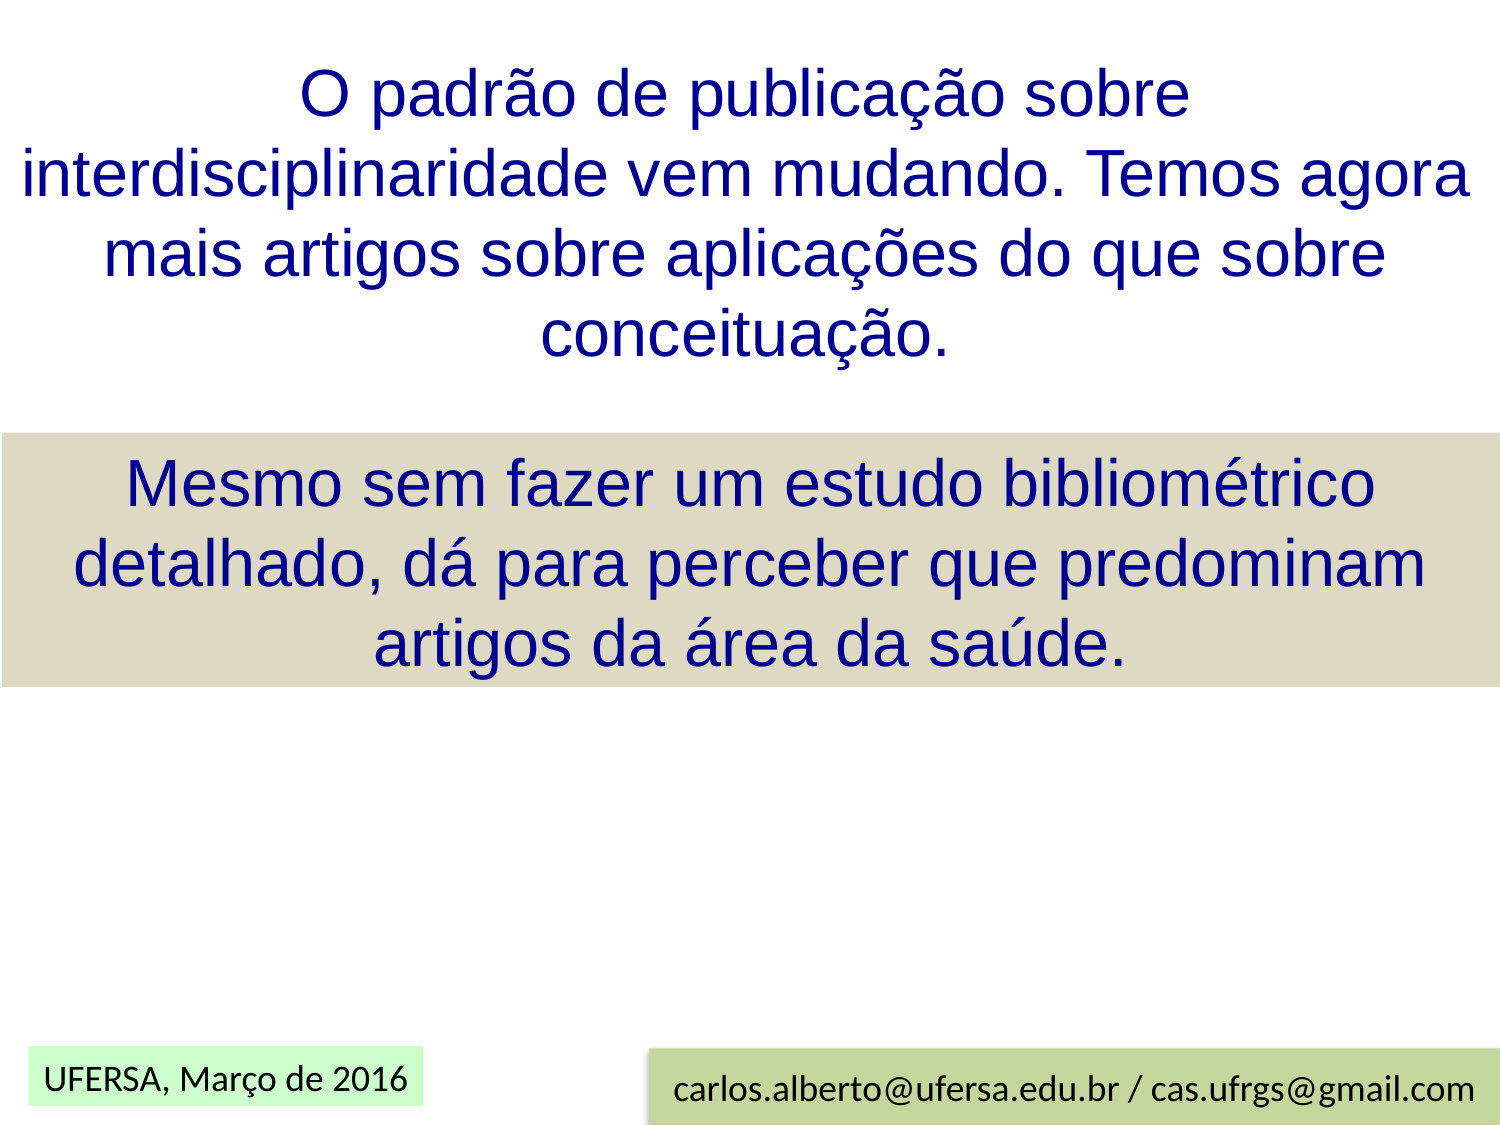

O padrão de publicação sobre interdisciplinaridade vem mudando. Temos agora mais artigos sobre aplicações do que sobre conceituação.
Mesmo sem fazer um estudo bibliométrico detalhado, dá para perceber que predominam artigos da área da saúde.
carlos.alberto@ufersa.edu.br / cas.ufrgs@gmail.com